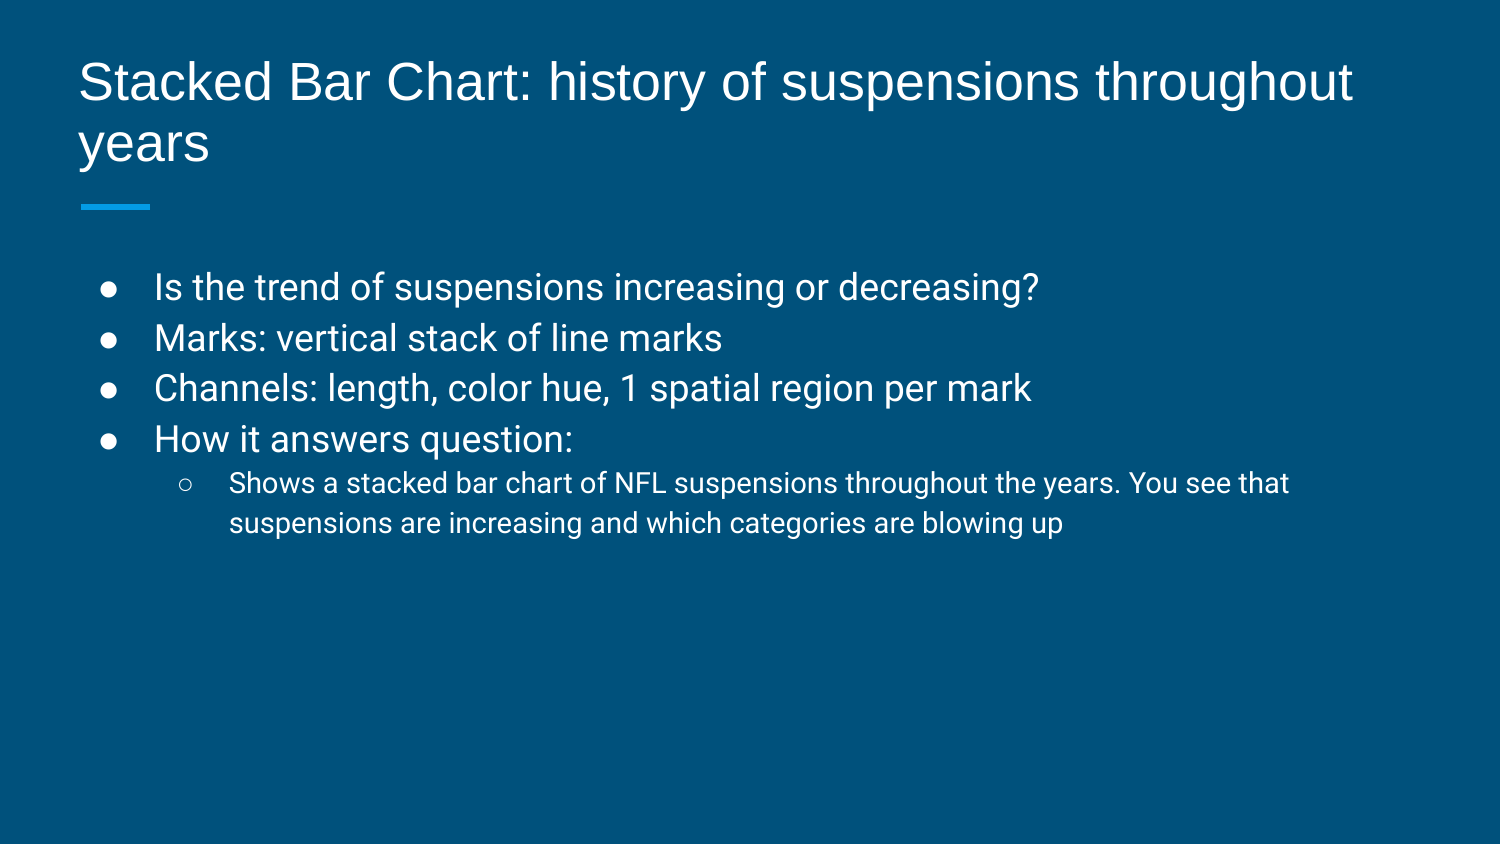

# Stacked Bar Chart: history of suspensions throughout years
Is the trend of suspensions increasing or decreasing?
Marks: vertical stack of line marks
Channels: length, color hue, 1 spatial region per mark
How it answers question:
Shows a stacked bar chart of NFL suspensions throughout the years. You see that suspensions are increasing and which categories are blowing up